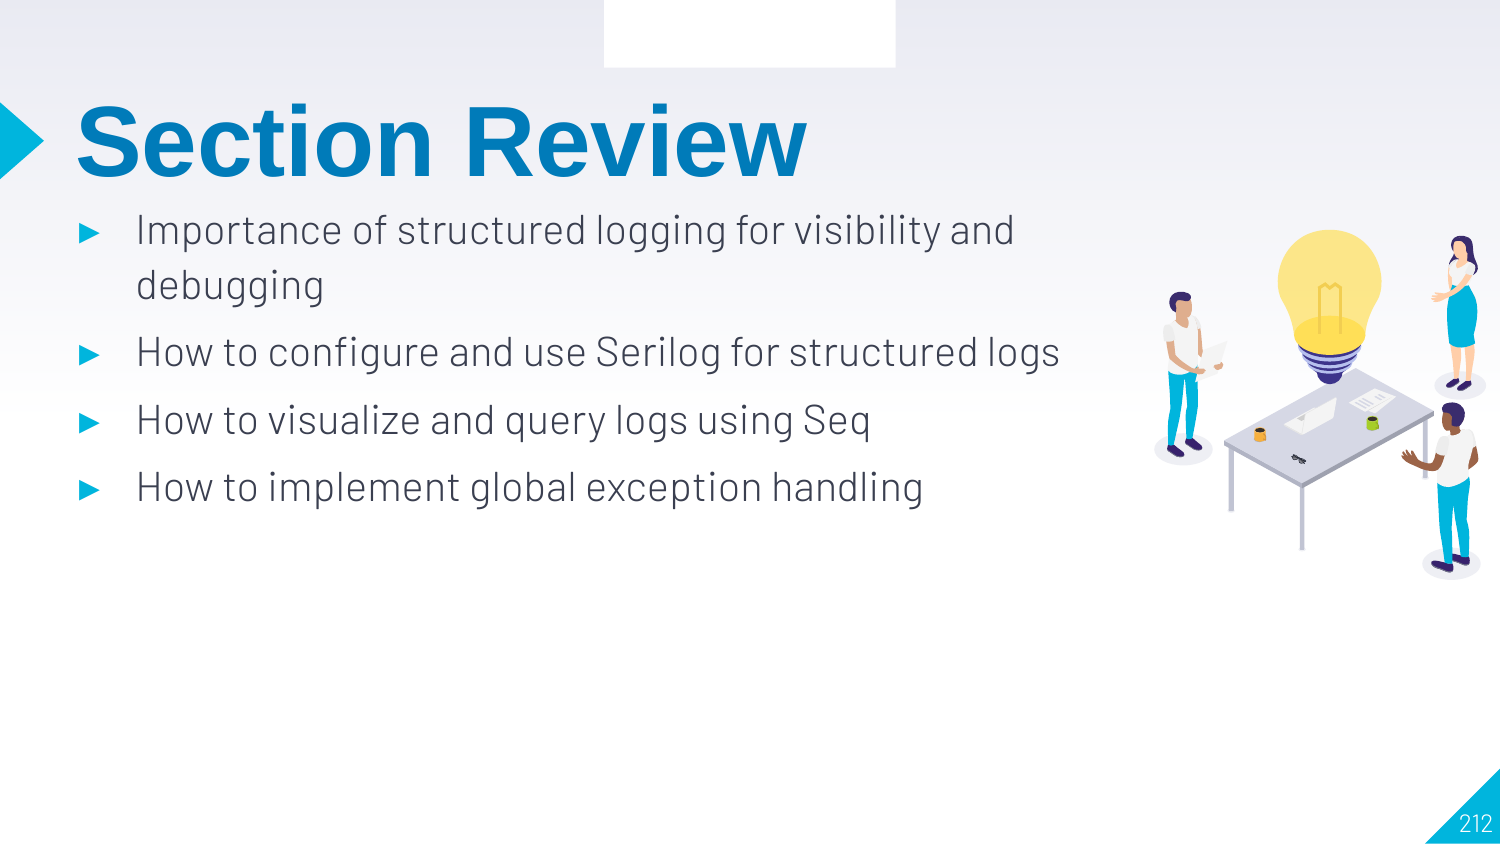

Section Overview

# Section Review
Importance of structured logging for visibility and debugging
How to configure and use Serilog for structured logs
How to visualize and query logs using Seq
How to implement global exception handling

212